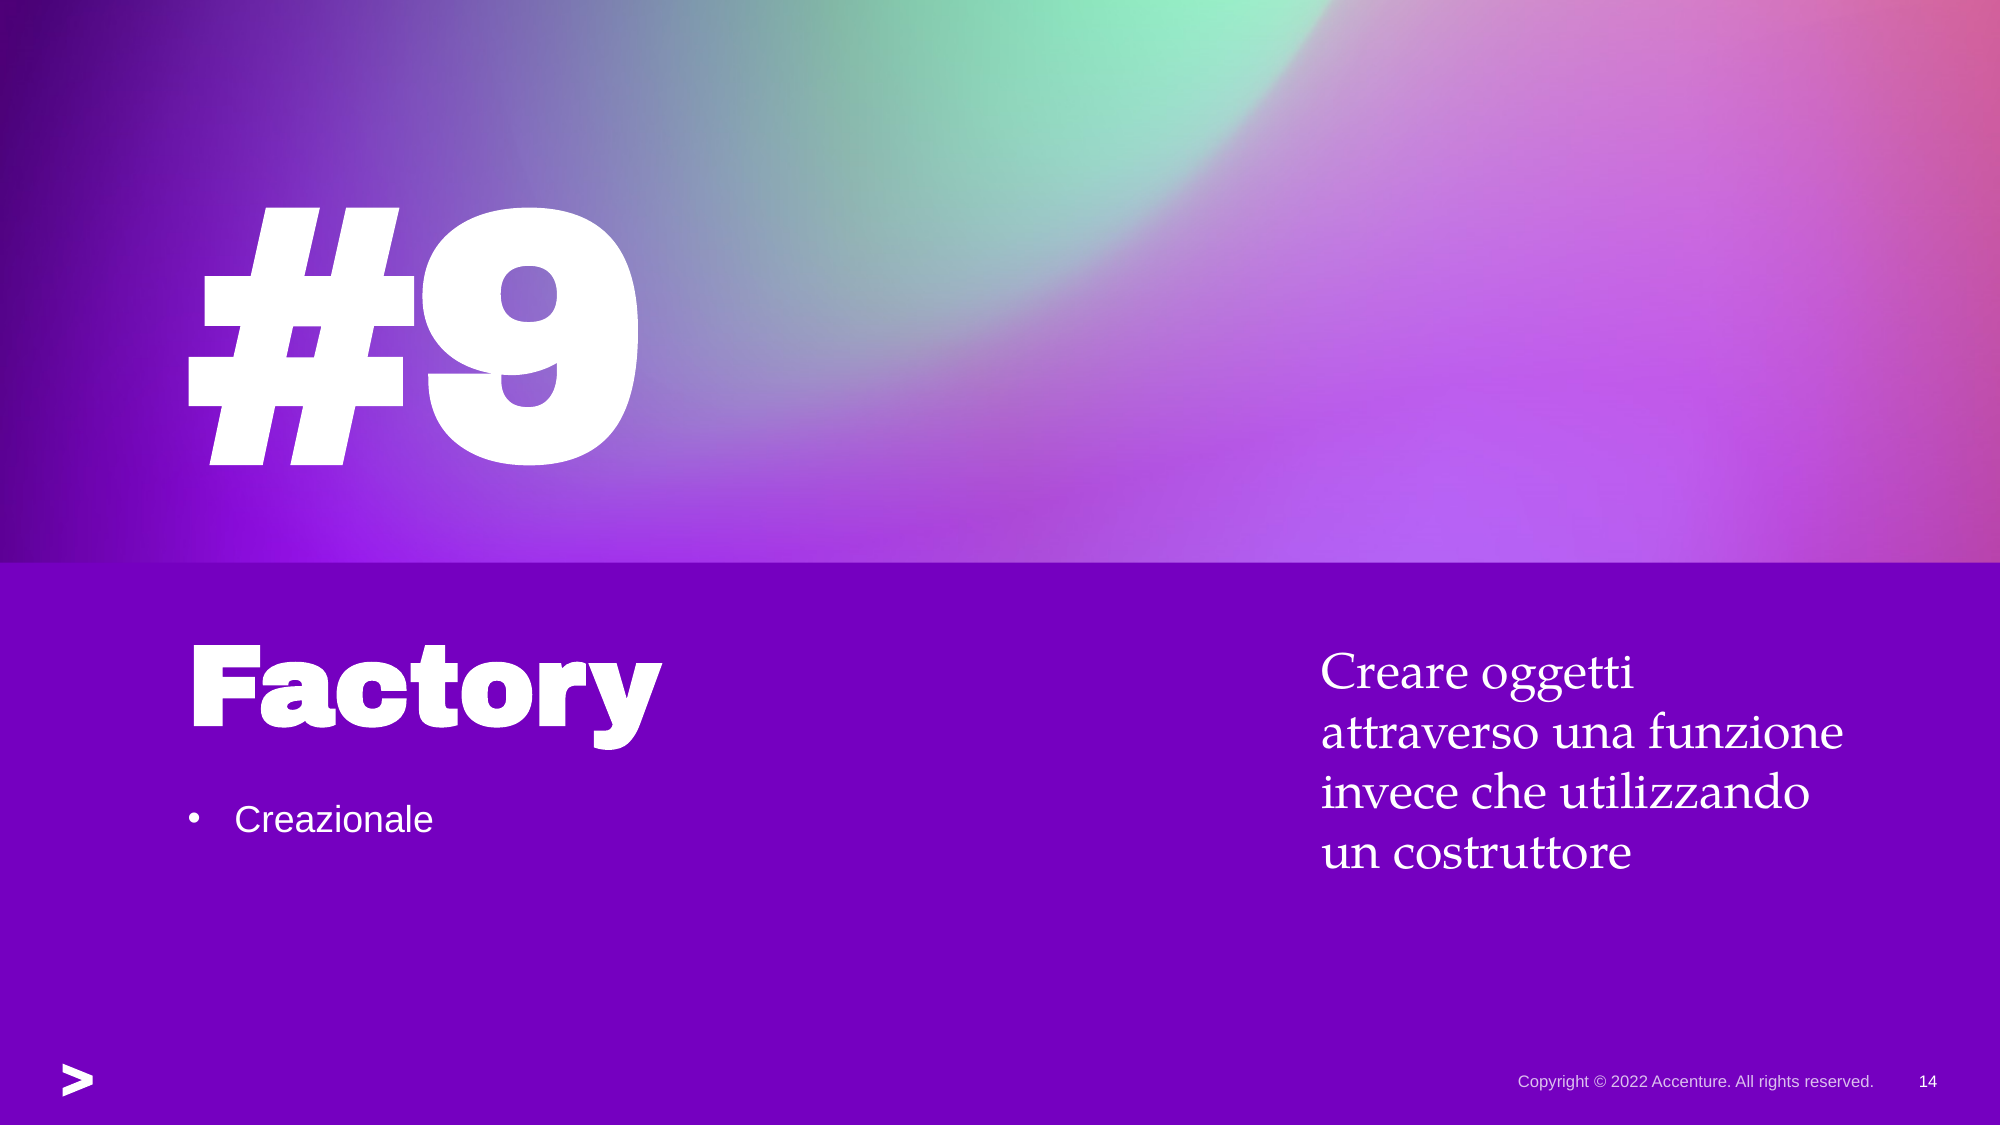

#9
Creare oggetti attraverso una funzione invece che utilizzando un costruttore
# Factory
Creazionale
Copyright © 2022 Accenture. All rights reserved.
14